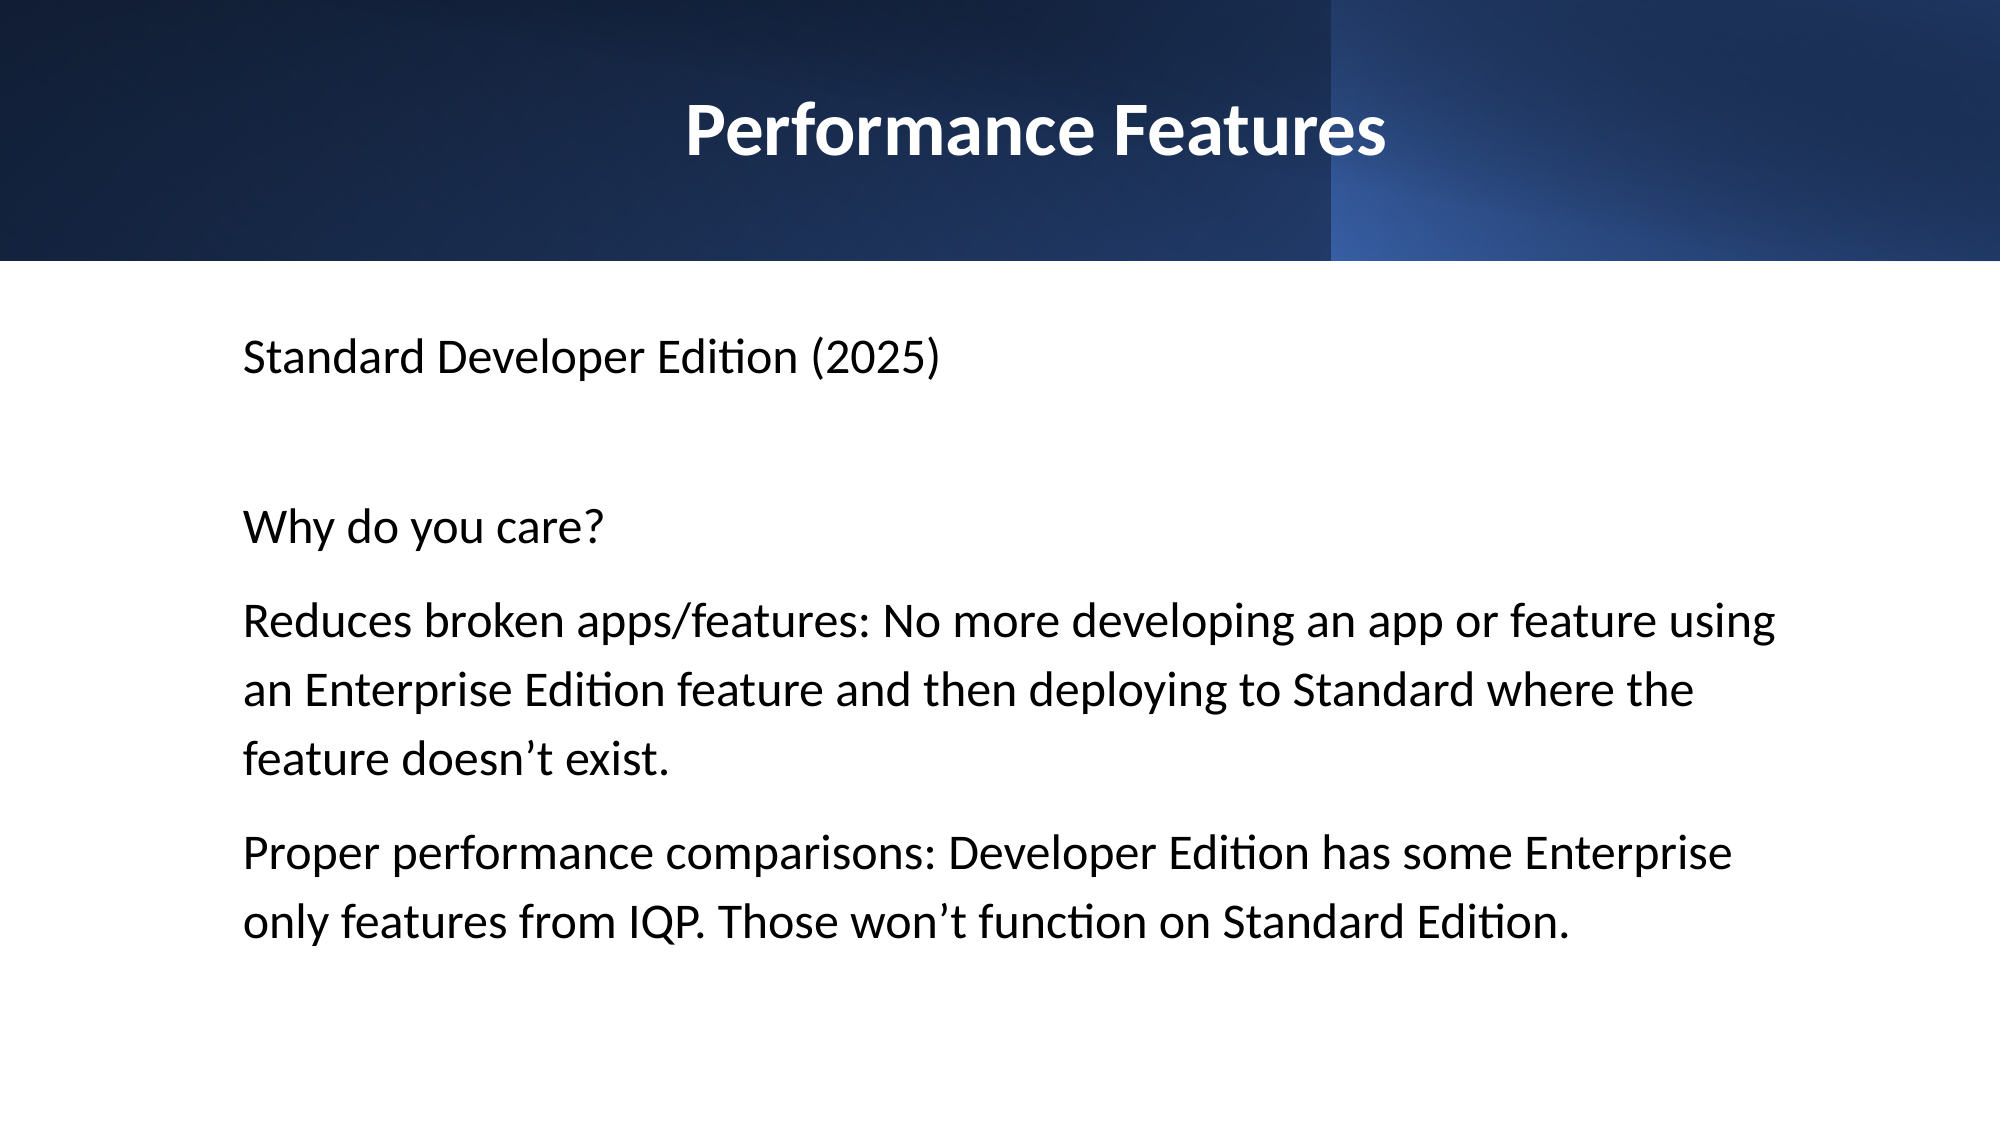

# Performance Features
Standard Developer Edition (2025)

Why do you care?
Reduces broken apps/features: No more developing an app or feature using an Enterprise Edition feature and then deploying to Standard where the feature doesn’t exist.
Proper performance comparisons: Developer Edition has some Enterprise only features from IQP. Those won’t function on Standard Edition.